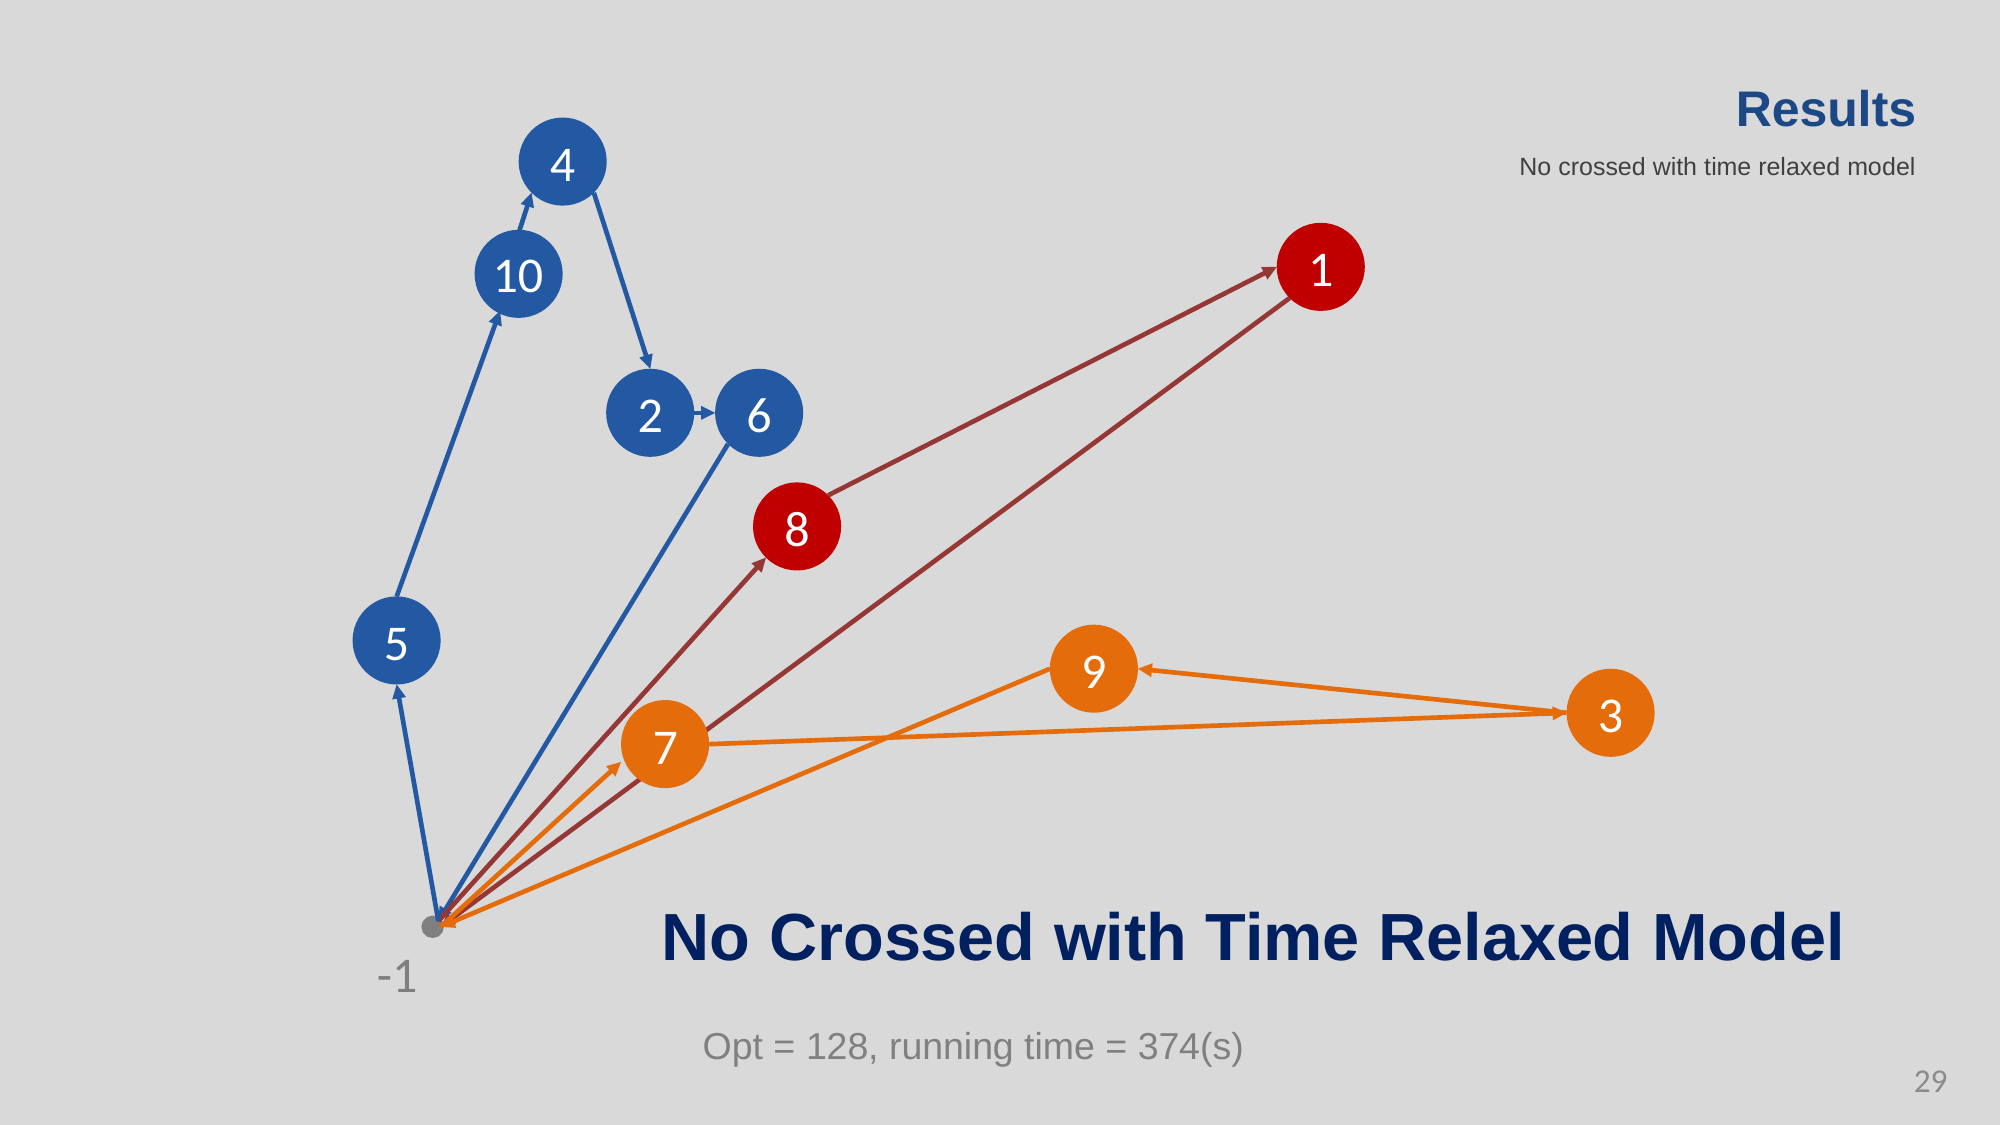

Results
4
1

10
2
6
8
5
9
3
7

-1
No crossed with time relaxed model
No Crossed with Time Relaxed Model
Opt = 128, running time = 374(s)
29